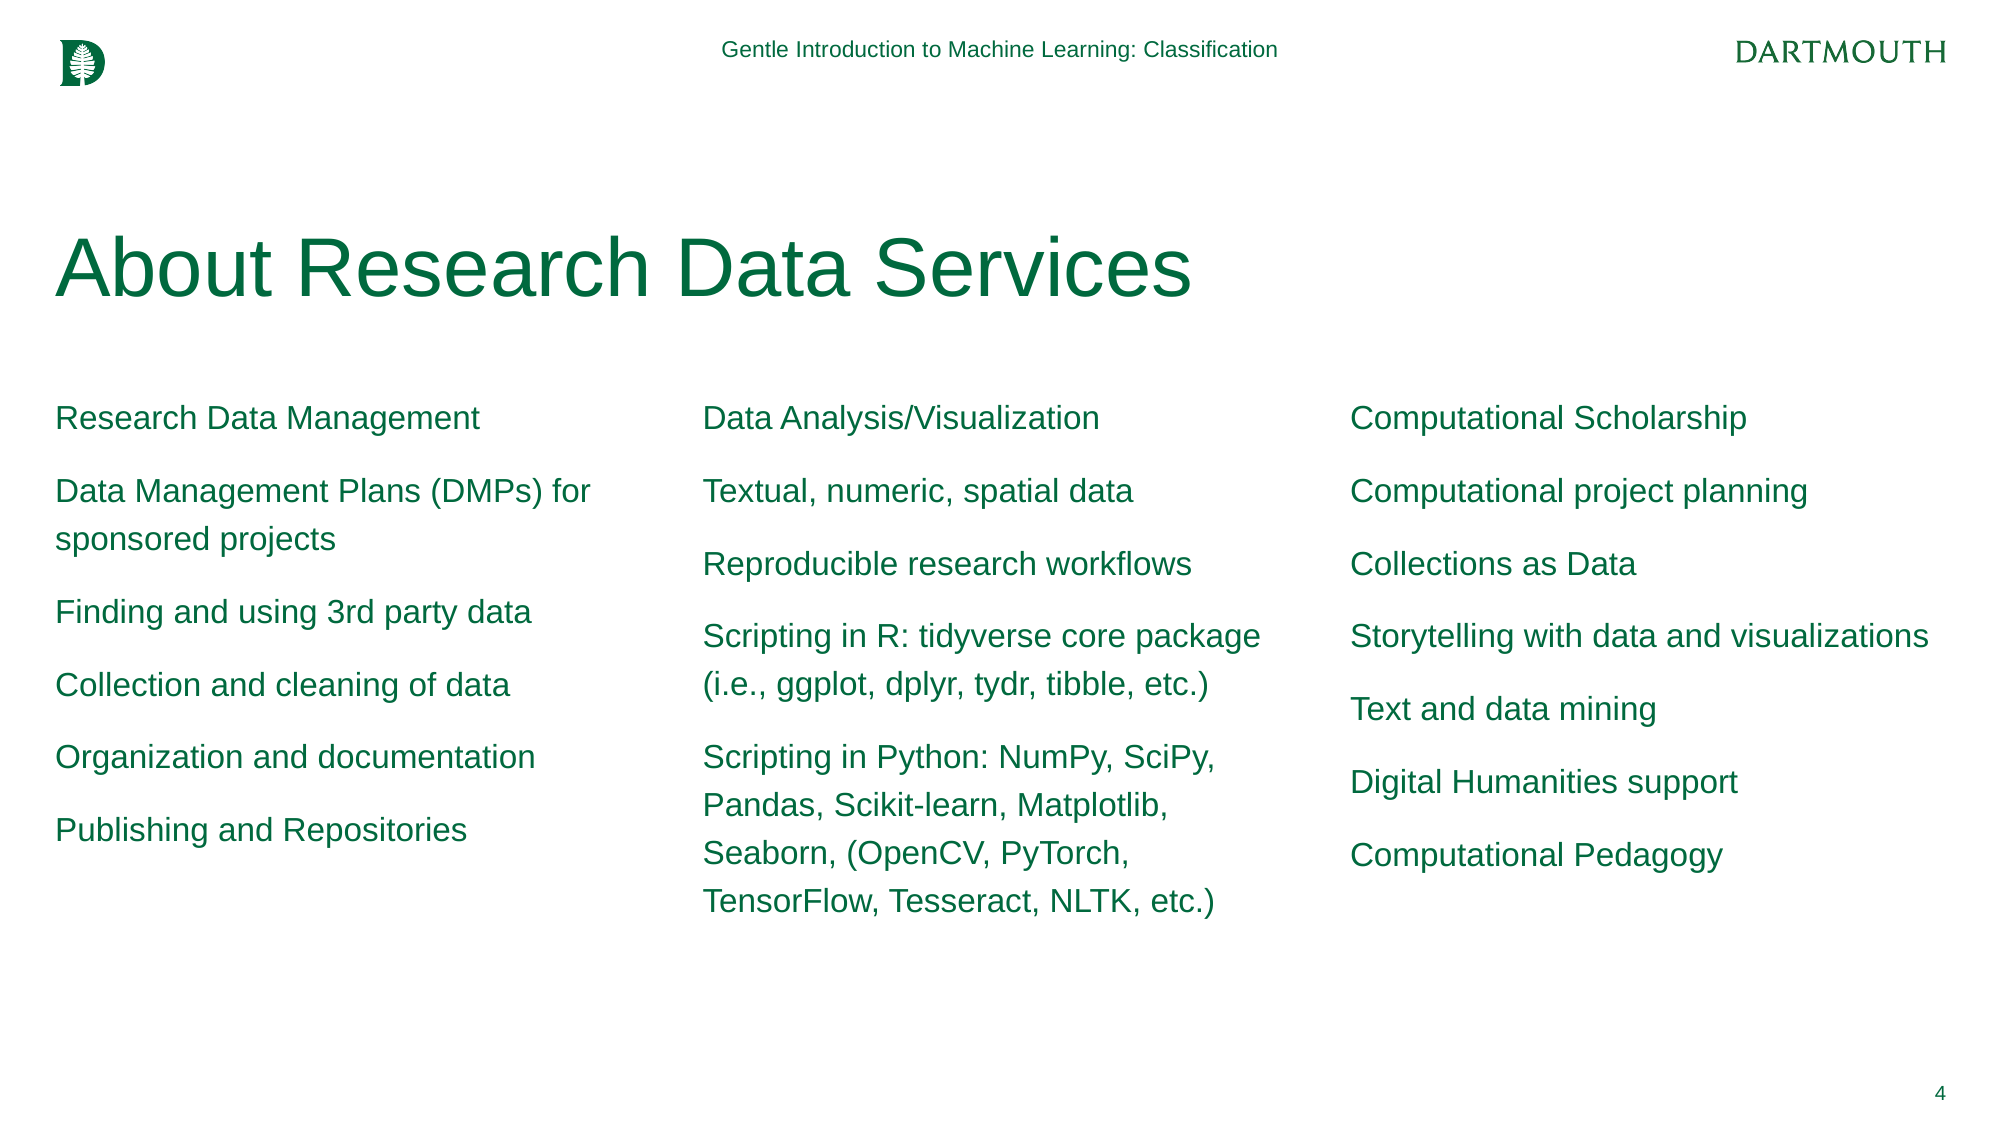

Gentle Introduction to Machine Learning: Classification
# About Research Data Services
Research Data Management
Data Management Plans (DMPs) for sponsored projects
Finding and using 3rd party data
Collection and cleaning of data
Organization and documentation
Publishing and Repositories
Data Analysis/Visualization
Textual, numeric, spatial data
Reproducible research workflows
Scripting in R: tidyverse core package (i.e., ggplot, dplyr, tydr, tibble, etc.)
Scripting in Python: NumPy, SciPy, Pandas, Scikit-learn, Matplotlib, Seaborn, (OpenCV, PyTorch, TensorFlow, Tesseract, NLTK, etc.)

Computational Scholarship
Computational project planning
Collections as Data
Storytelling with data and visualizations
Text and data mining
Digital Humanities support
Computational Pedagogy
4